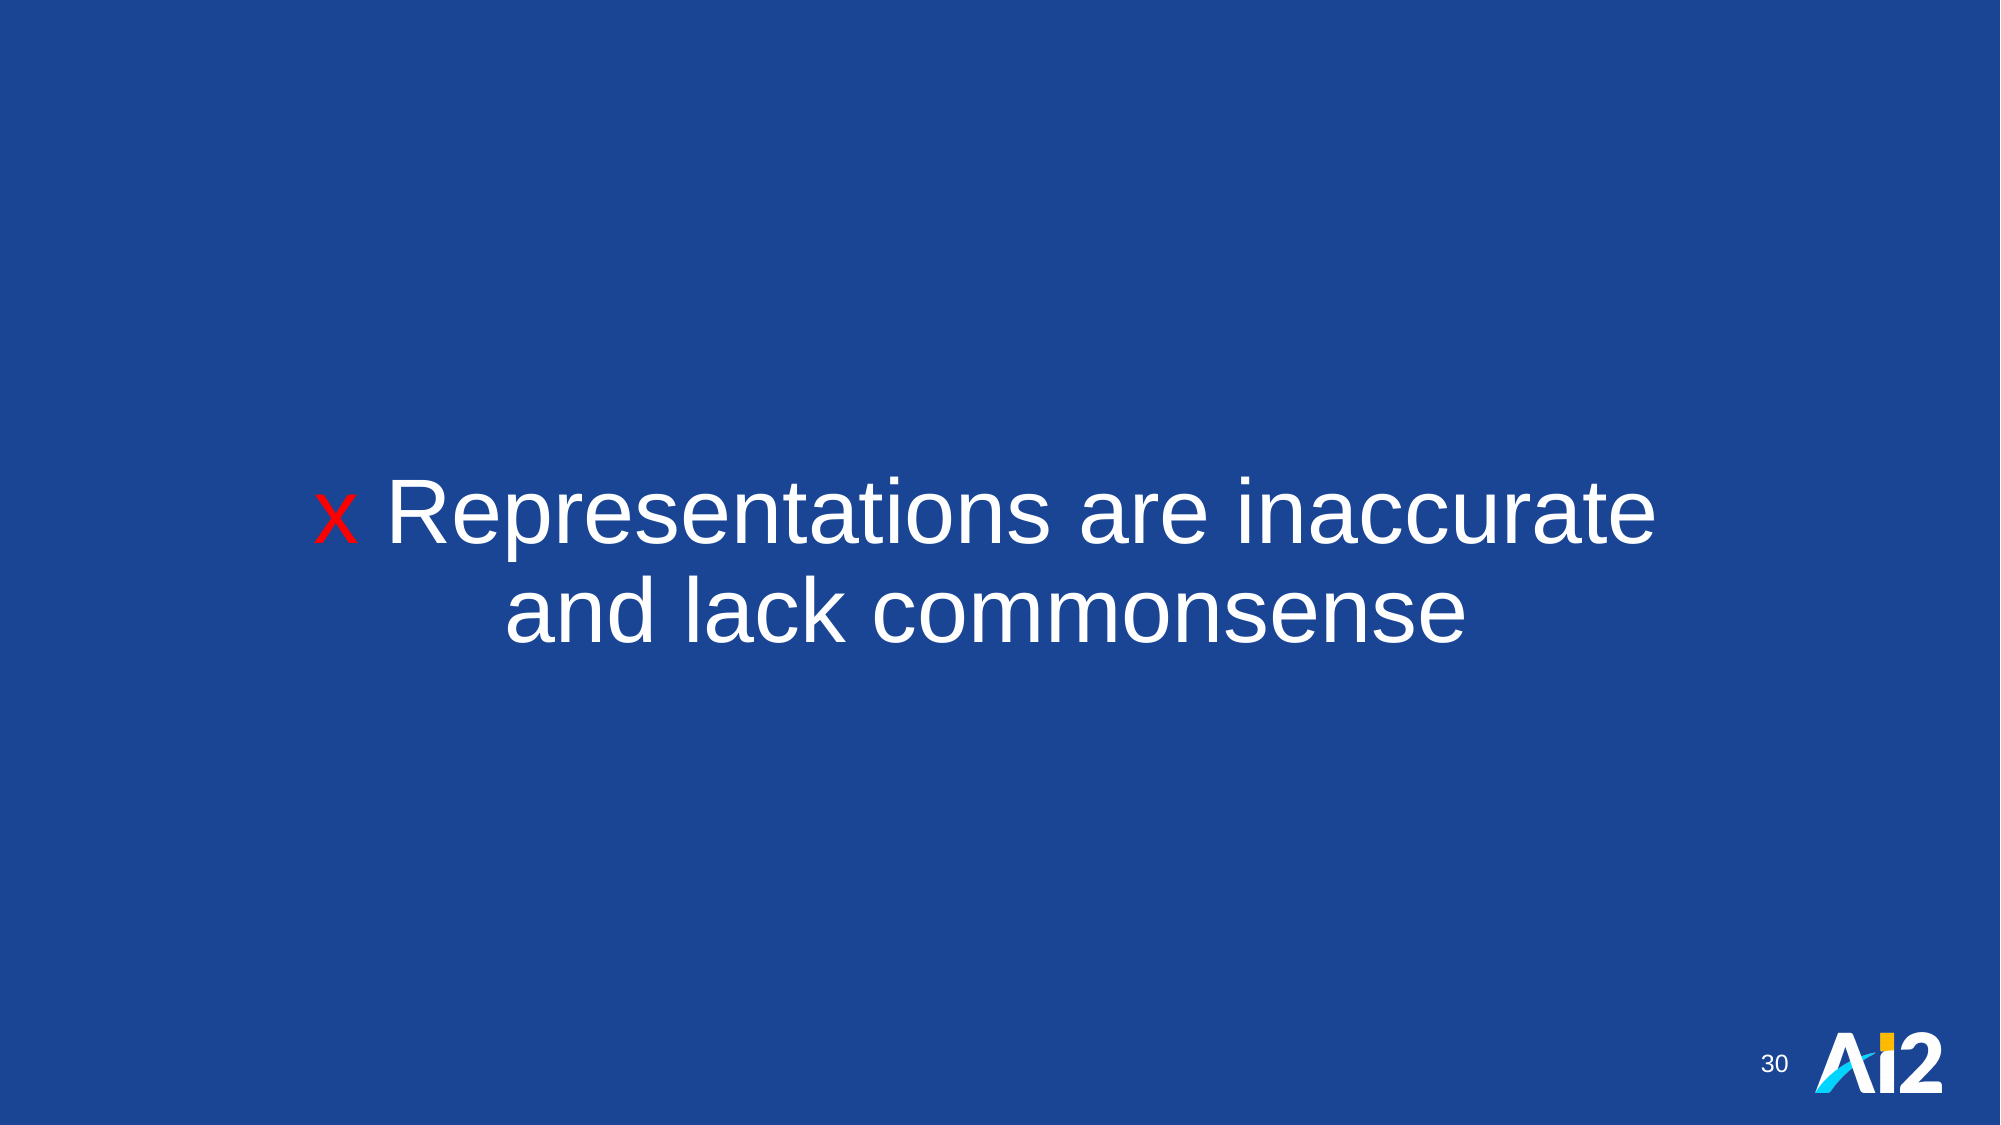

# x Representations are inaccurate and lack commonsense

30